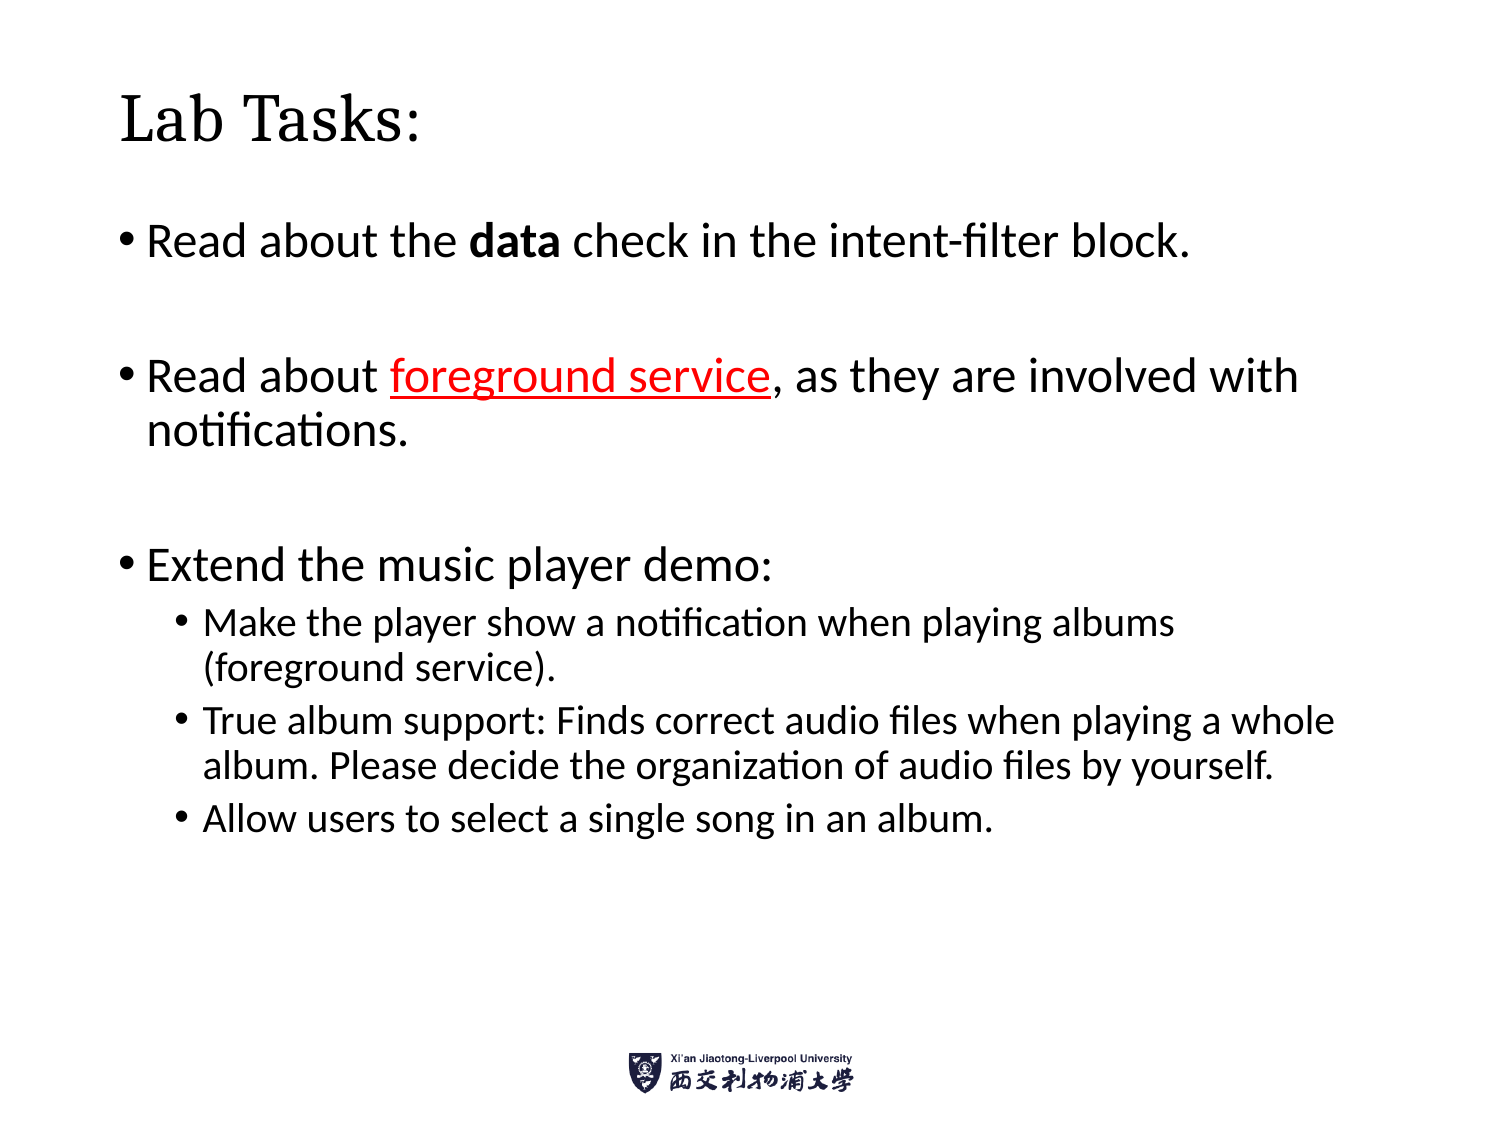

# Lab Tasks:
Read about the data check in the intent-filter block.

Read about foreground service, as they are involved with notifications.

Extend the music player demo:
Make the player show a notification when playing albums (foreground service).
True album support: Finds correct audio files when playing a whole album. Please decide the organization of audio files by yourself.
Allow users to select a single song in an album.